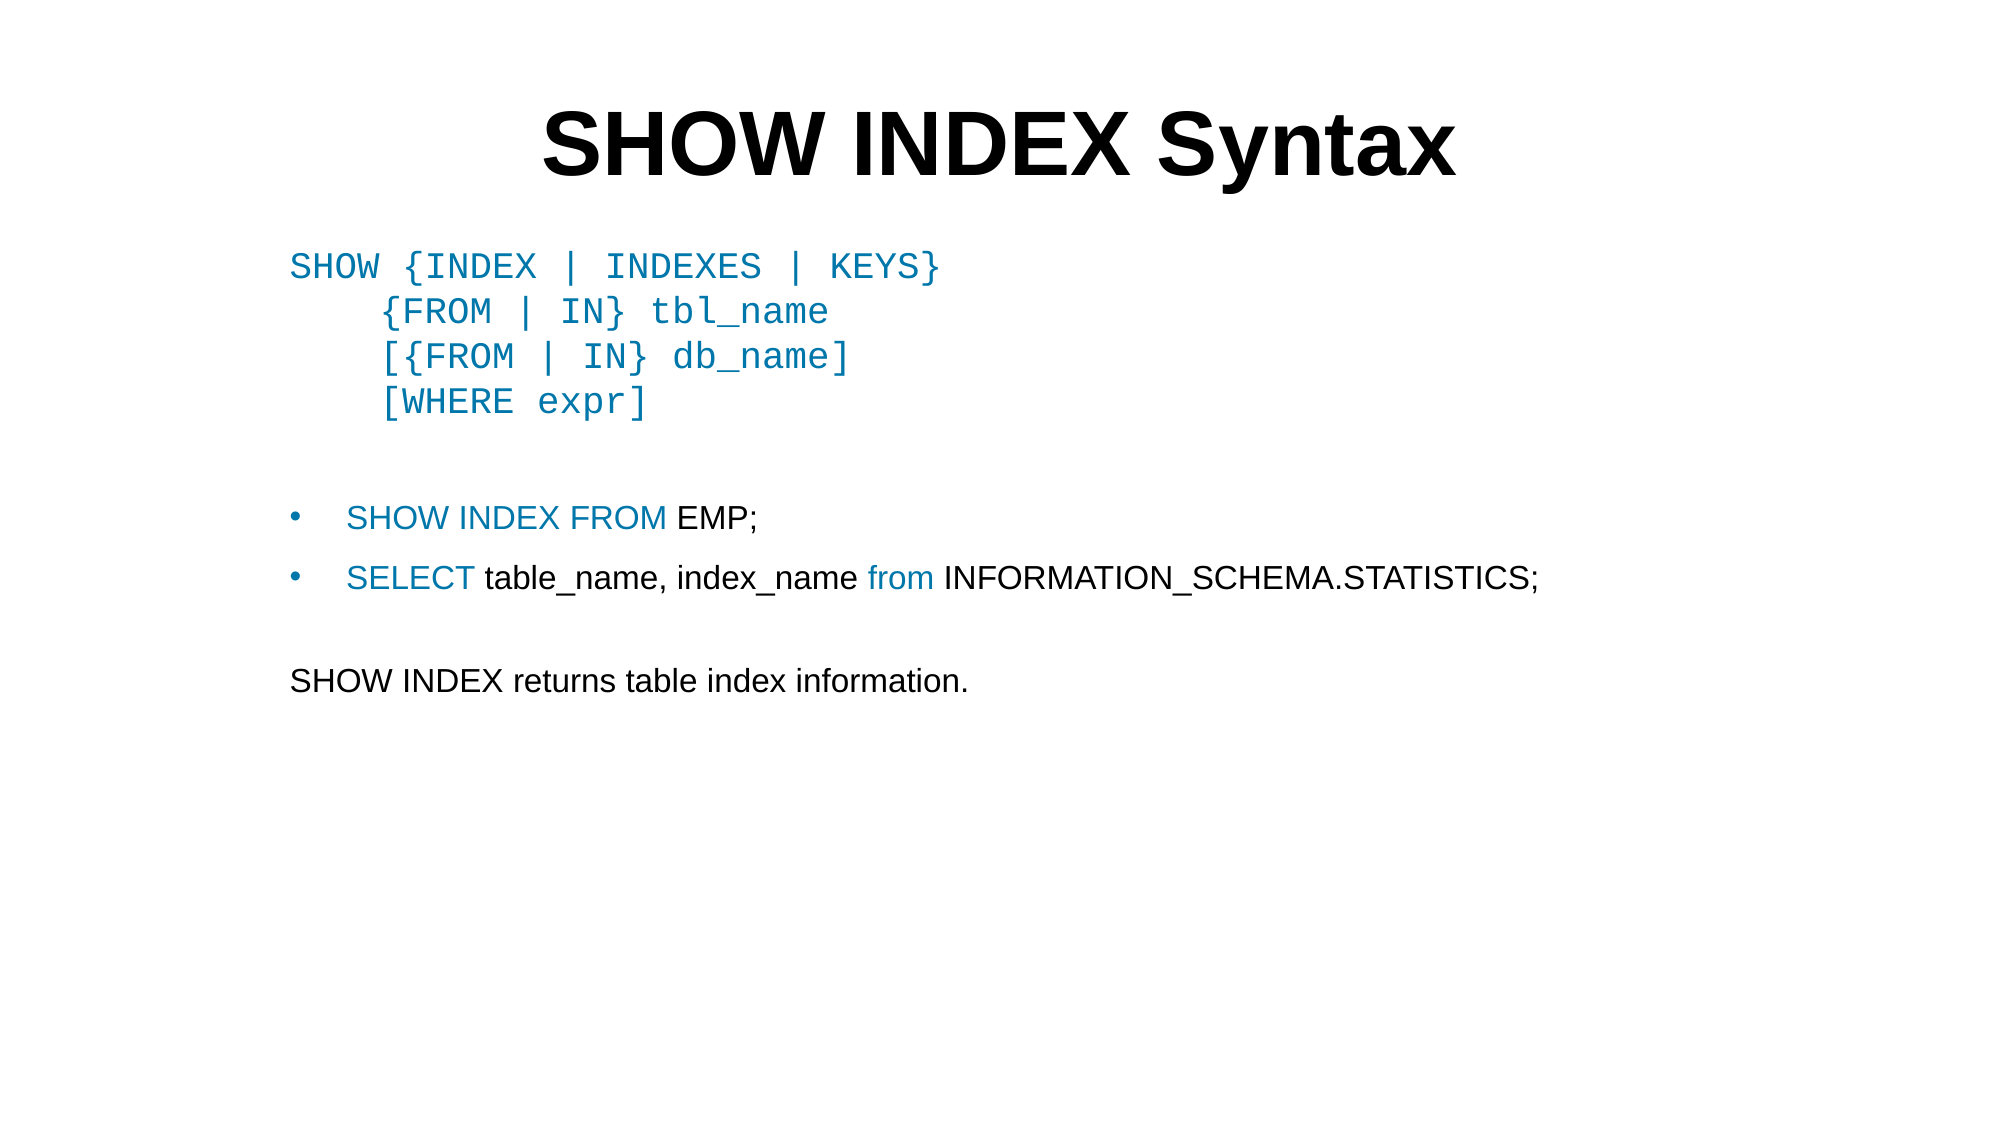

# SHOW INDEX Syntax
SHOW {INDEX | INDEXES | KEYS}
    {FROM | IN} tbl_name
    [{FROM | IN} db_name]
    [WHERE expr]
SHOW INDEX FROM EMP;
SELECT table_name, index_name from INFORMATION_SCHEMA.STATISTICS;
SHOW INDEX returns table index information.